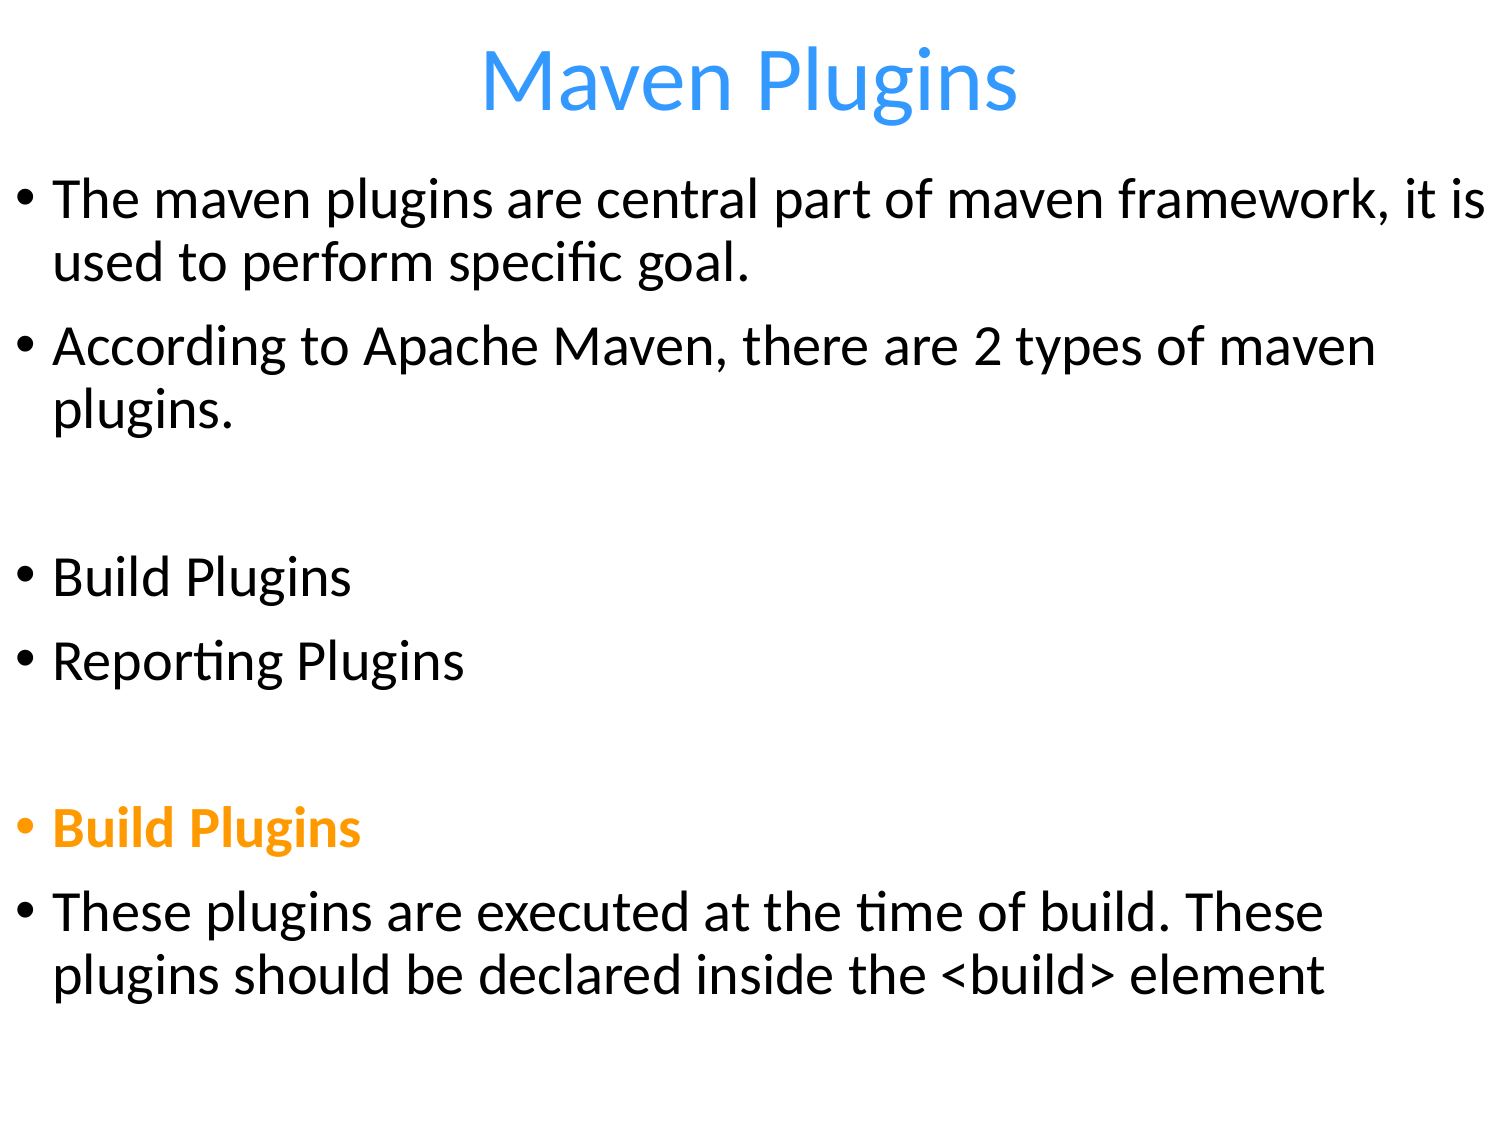

# Maven Plugins
The maven plugins are central part of maven framework, it is used to perform specific goal.
According to Apache Maven, there are 2 types of maven plugins.

Build Plugins
Reporting Plugins

Build Plugins
These plugins are executed at the time of build. These plugins should be declared inside the <build> element